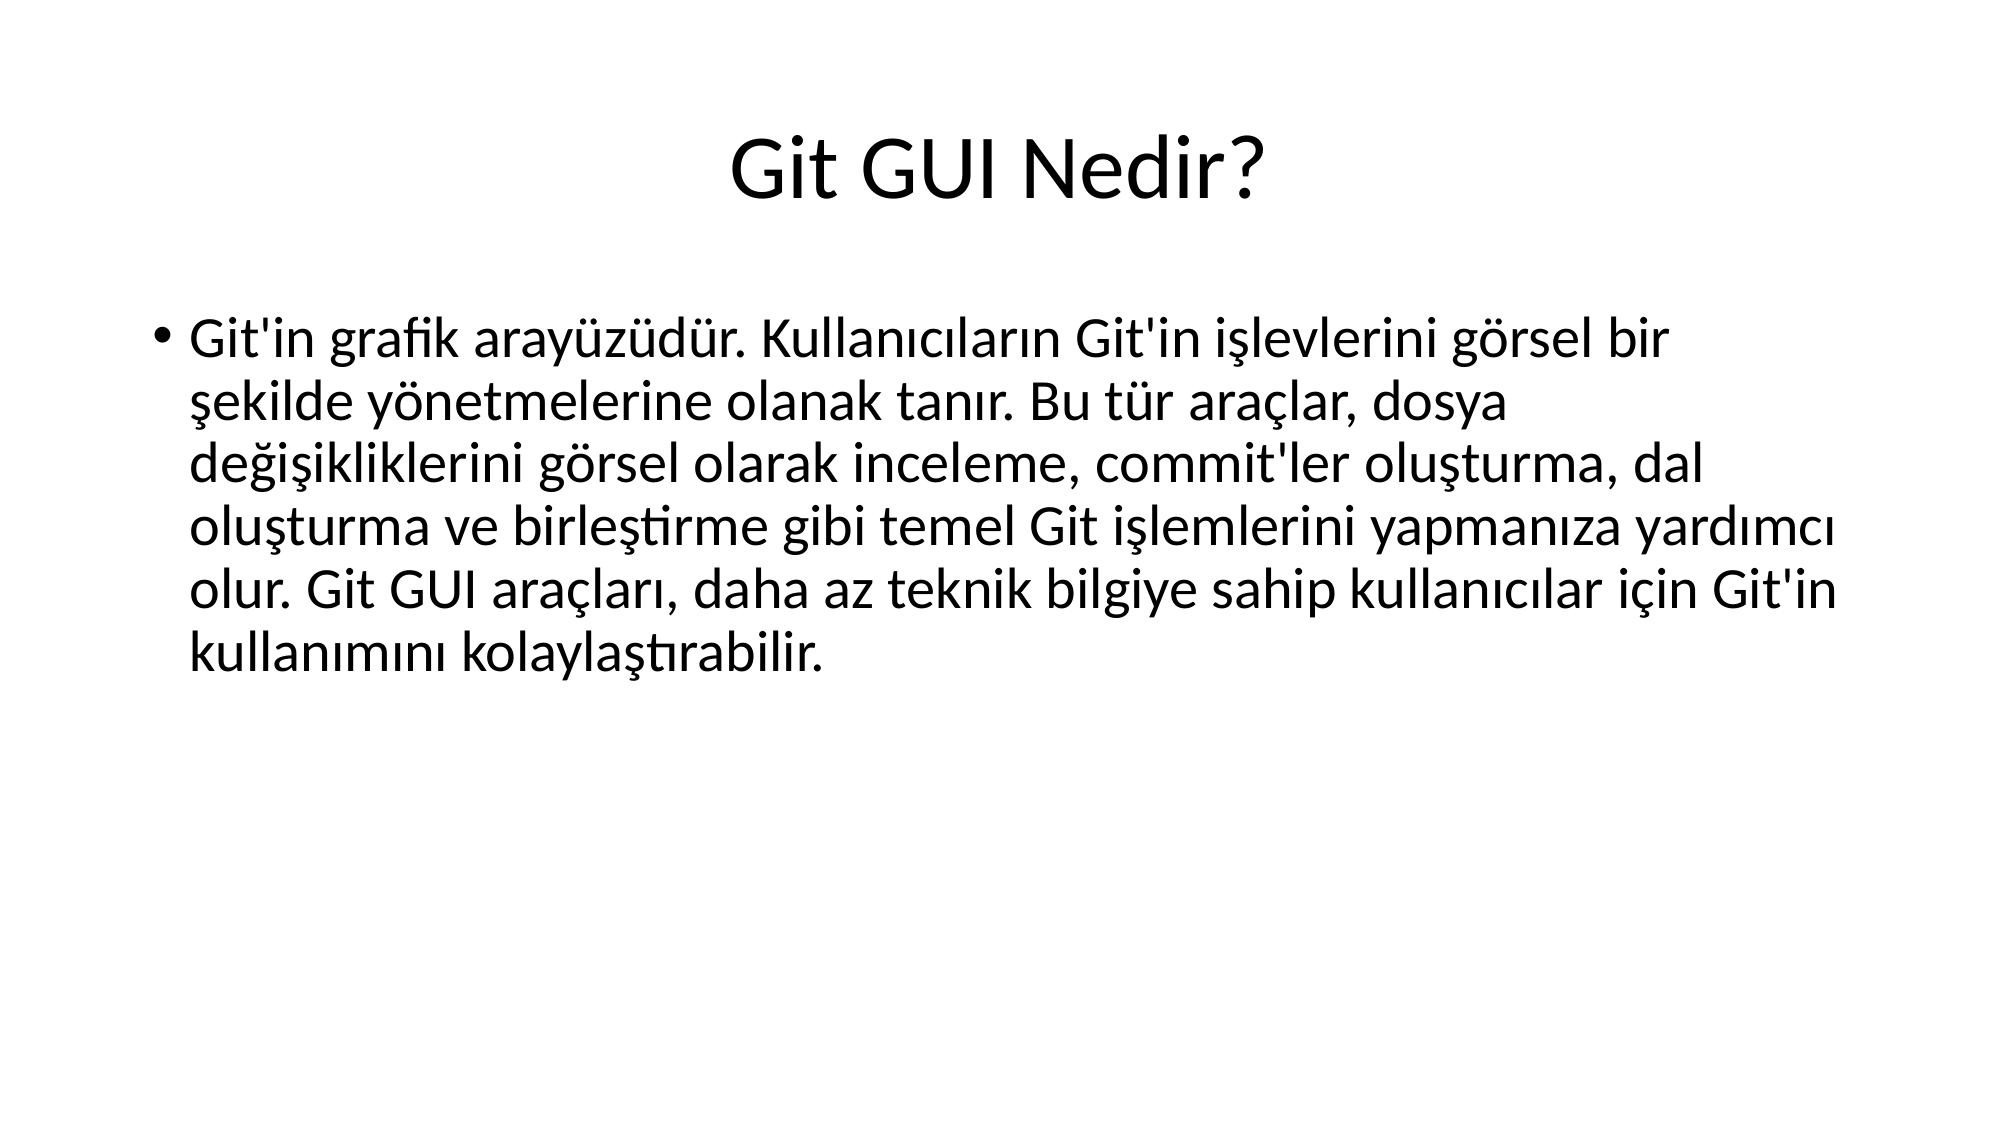

# Git GUI Nedir?
Git'in grafik arayüzüdür. Kullanıcıların Git'in işlevlerini görsel bir şekilde yönetmelerine olanak tanır. Bu tür araçlar, dosya değişikliklerini görsel olarak inceleme, commit'ler oluşturma, dal oluşturma ve birleştirme gibi temel Git işlemlerini yapmanıza yardımcı olur. Git GUI araçları, daha az teknik bilgiye sahip kullanıcılar için Git'in kullanımını kolaylaştırabilir.